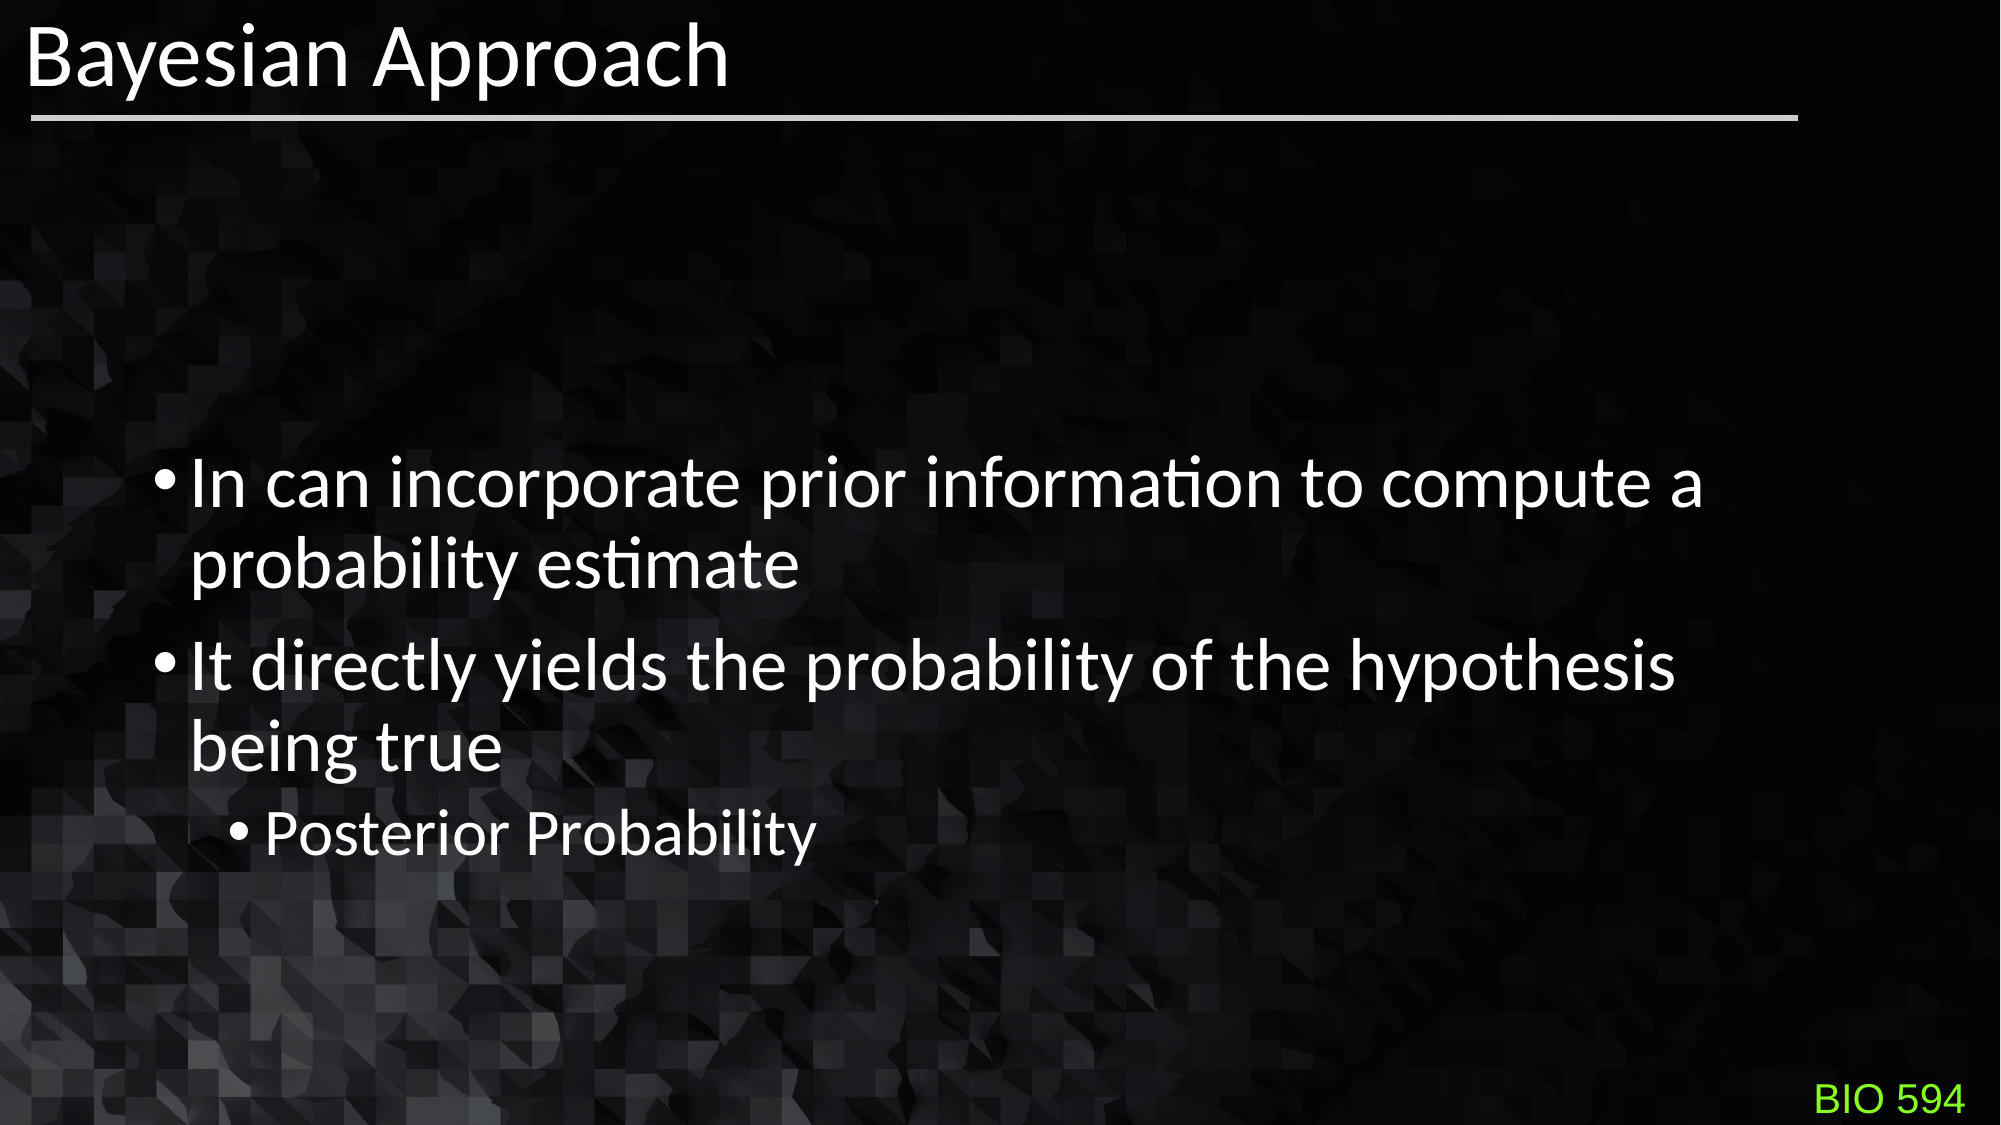

# Bayesian Approach
In can incorporate prior information to compute a probability estimate
It directly yields the probability of the hypothesis being true
Posterior Probability